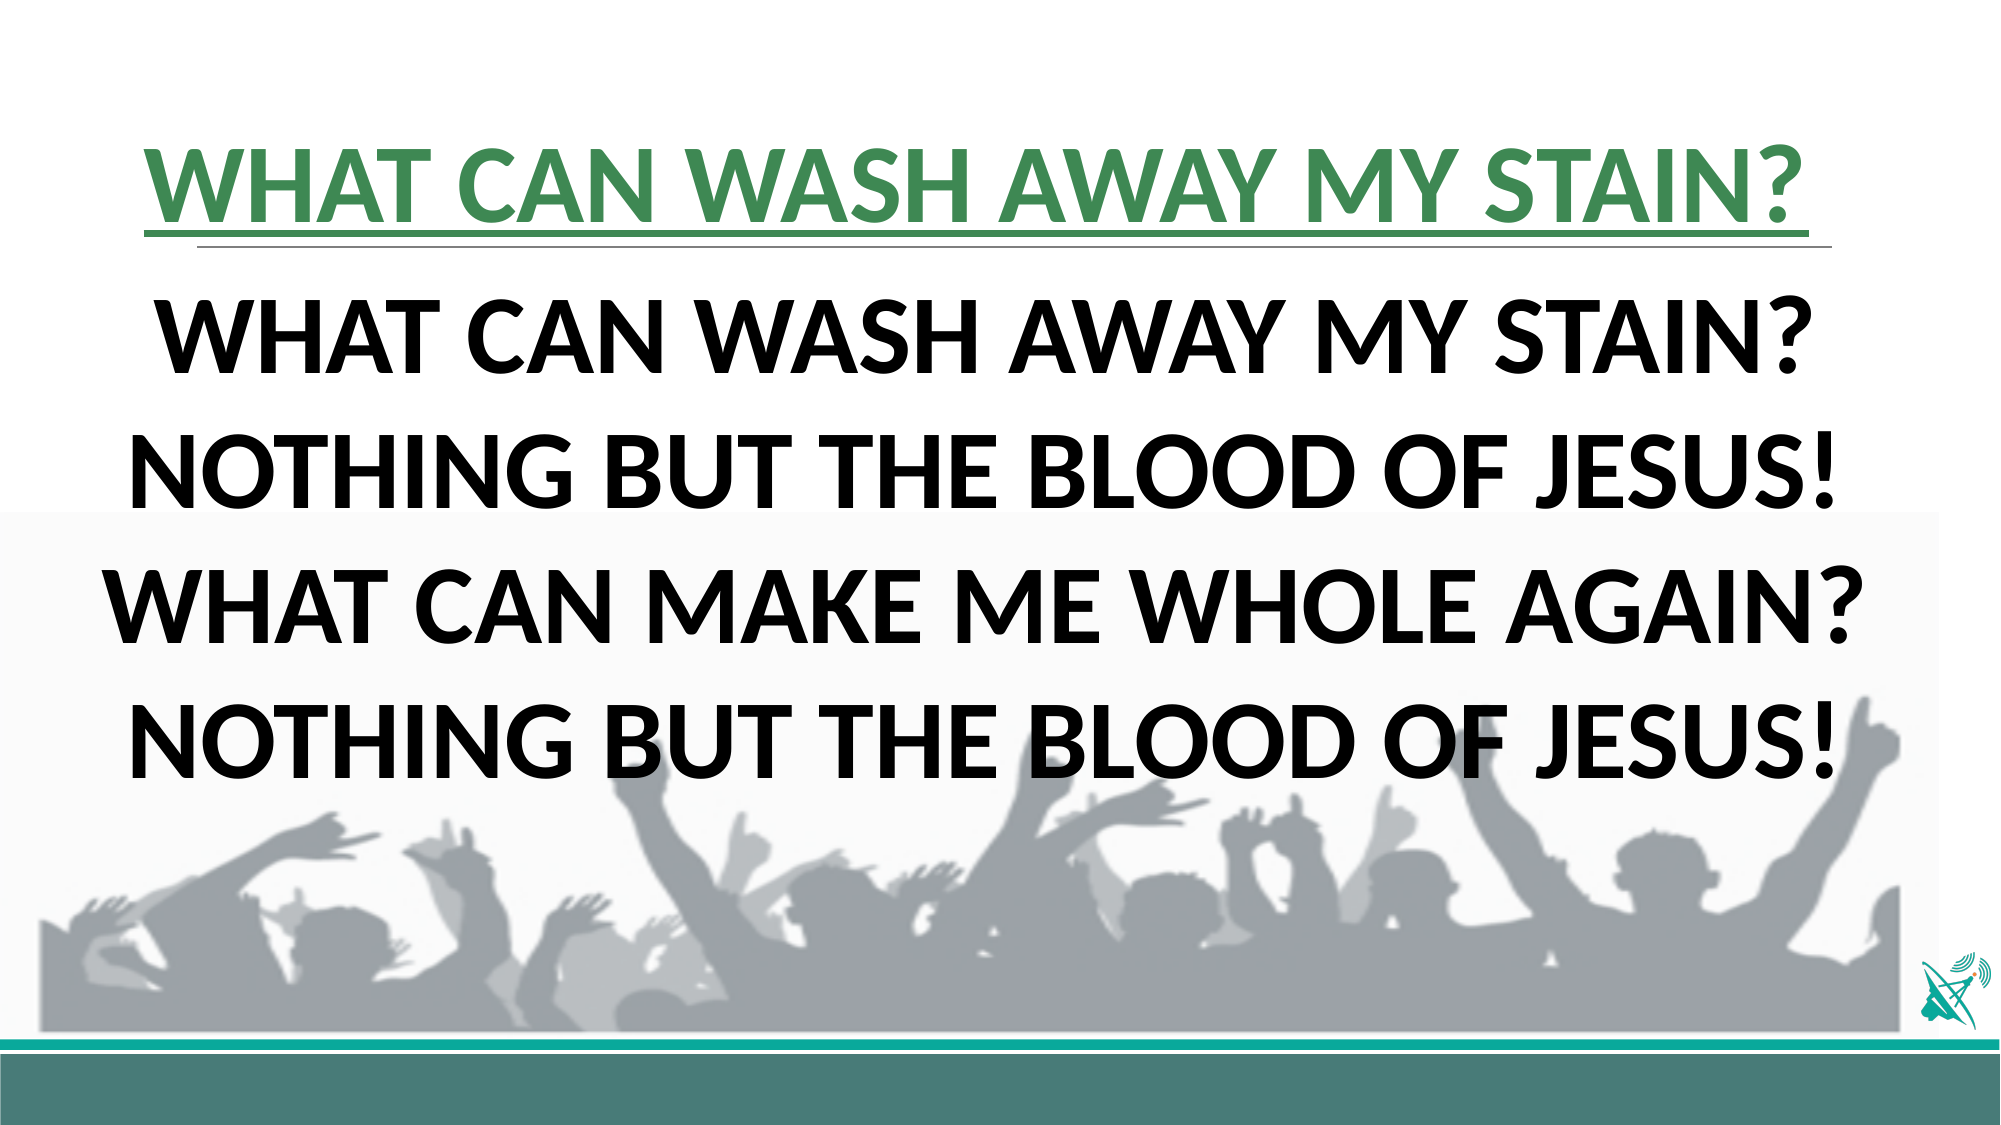

# WHAT CAN WASH AWAY MY STAIN?
WHAT CAN WASH AWAY MY STAIN?
NOTHING BUT THE BLOOD OF JESUS!
WHAT CAN MAKE ME WHOLE AGAIN?
NOTHING BUT THE BLOOD OF JESUS!